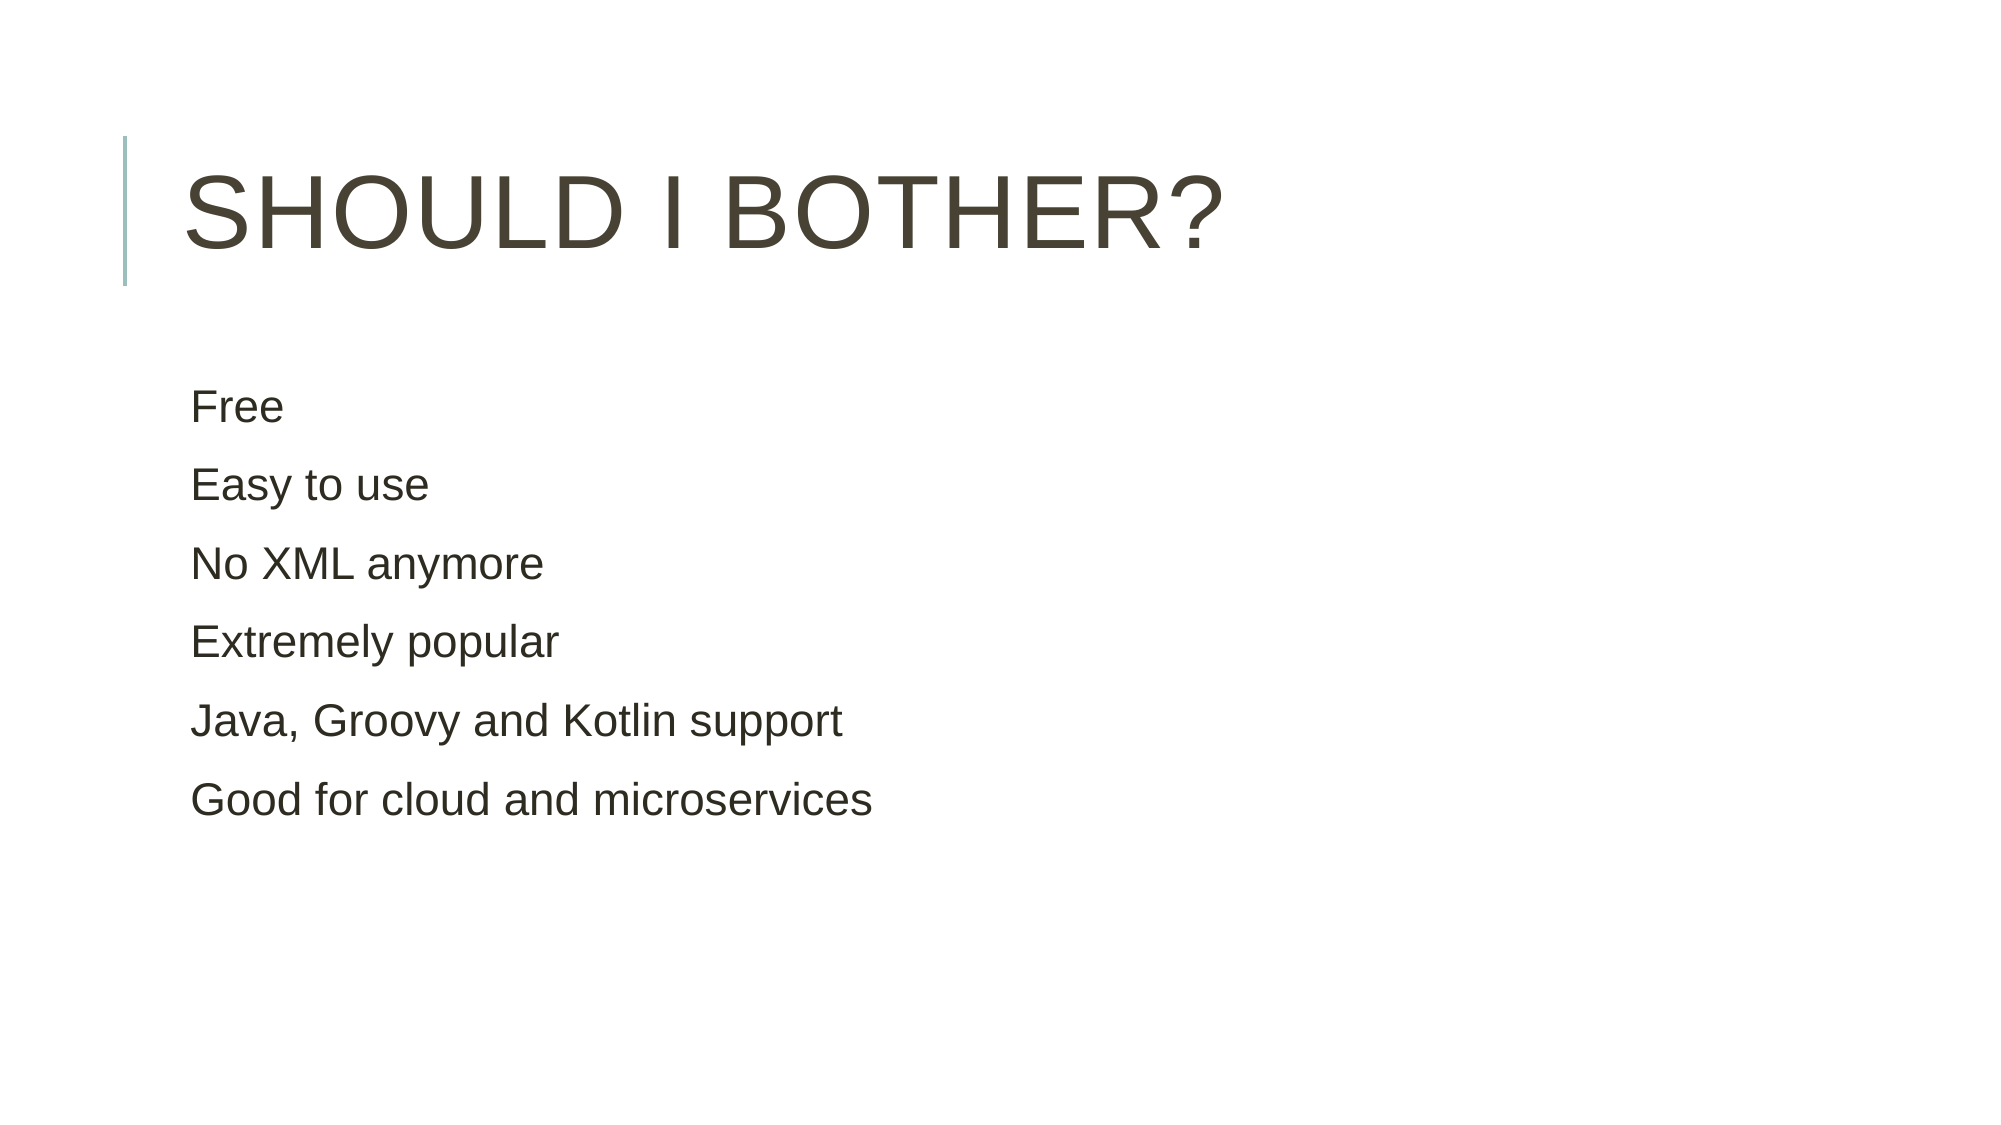

# Should I bother?
Free
Easy to use
No XML anymore
Extremely popular
Java, Groovy and Kotlin support
Good for cloud and microservices